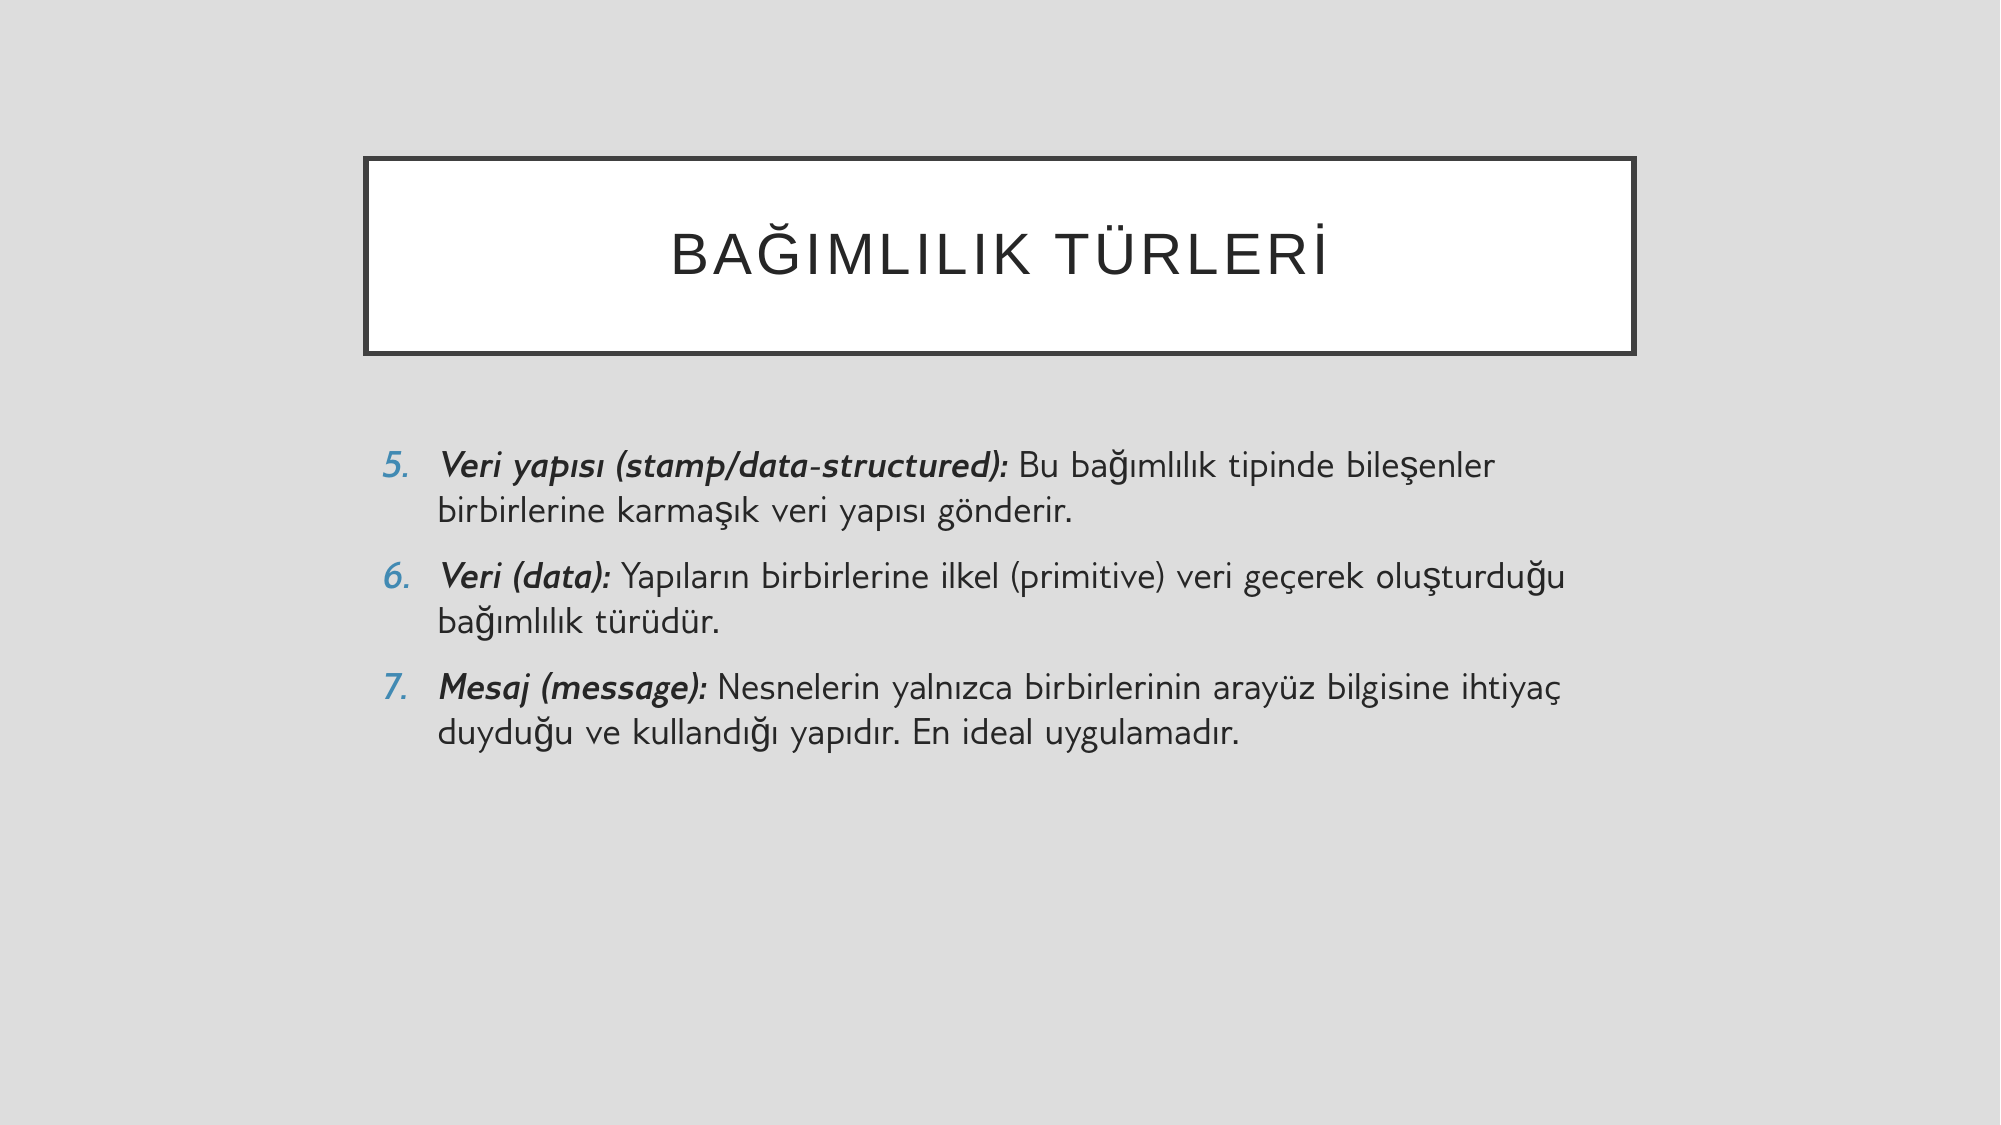

# BAĞIMLILIK TÜRLERİ
Veri yapısı (stamp/data-structured): Bu bağımlılık tipinde bileşenler birbirlerine karmaşık veri yapısı gönderir.
Veri (data): Yapıların birbirlerine ilkel (primitive) veri geçerek oluşturduğu bağımlılık türüdür.
Mesaj (message): Nesnelerin yalnızca birbirlerinin arayüz bilgisine ihtiyaç duyduğu ve kullandığı yapıdır. En ideal uygulamadır.